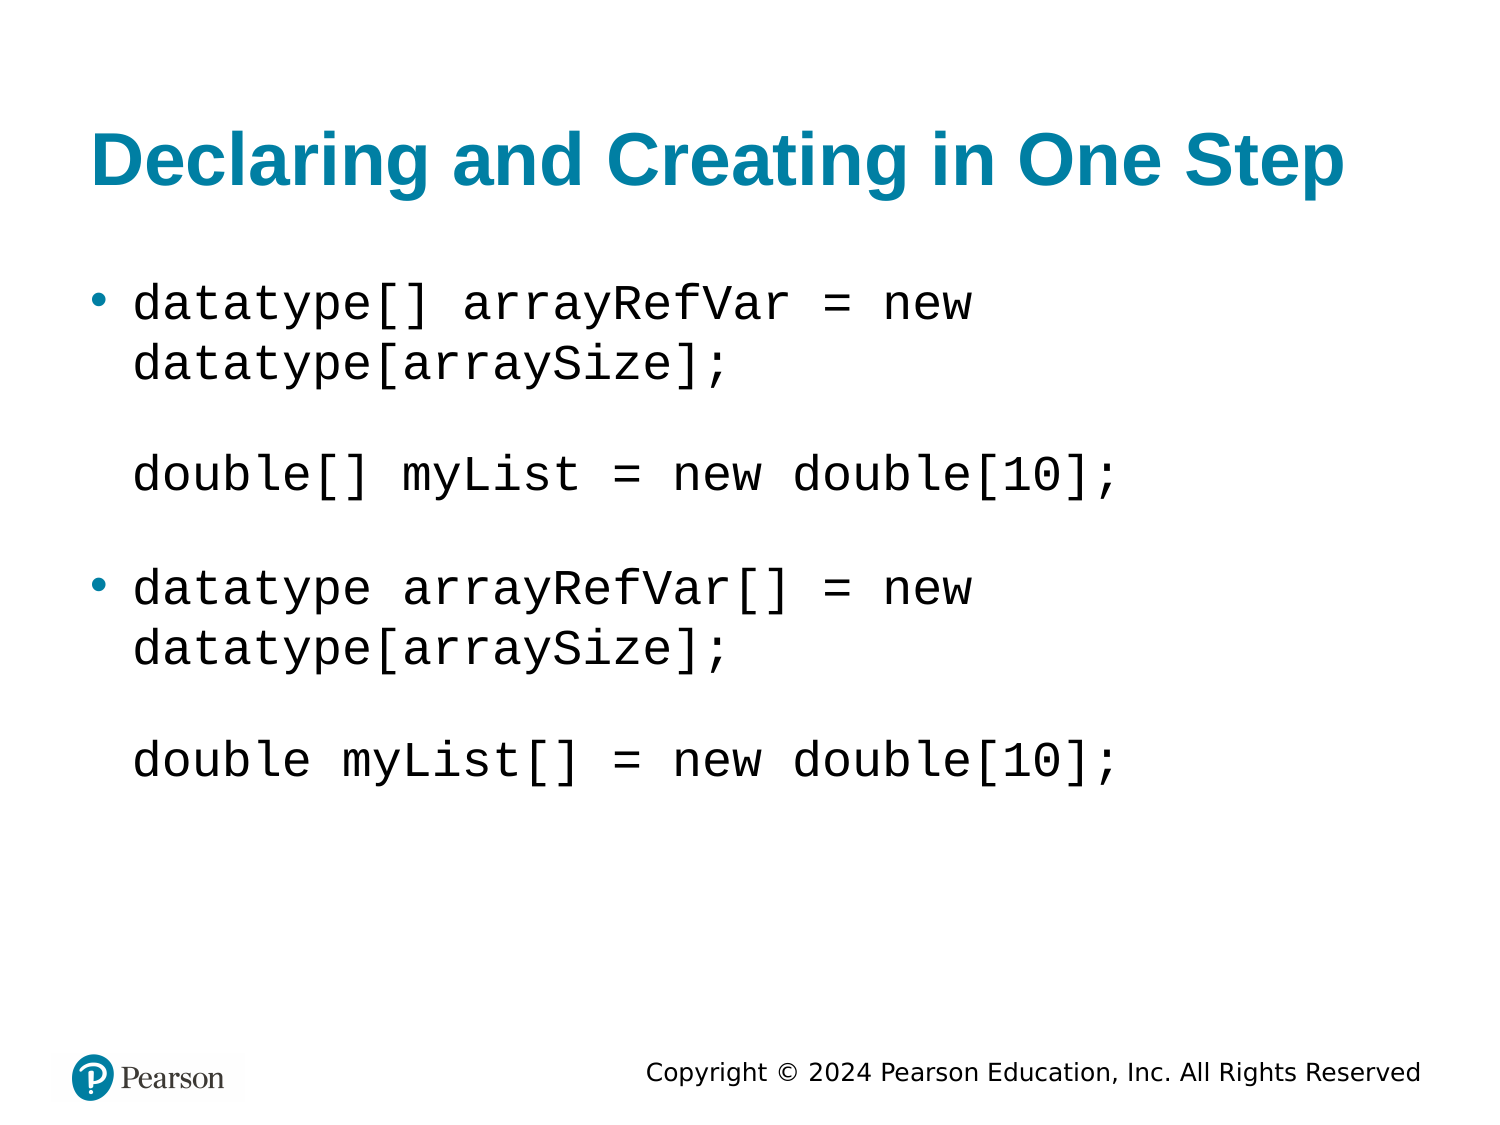

# Declaring and Creating in One Step
datatype[] arrayRefVar = new datatype[arraySize];
double[] myList = new double[10];
datatype arrayRefVar[] = new datatype[arraySize];
double myList[] = new double[10];